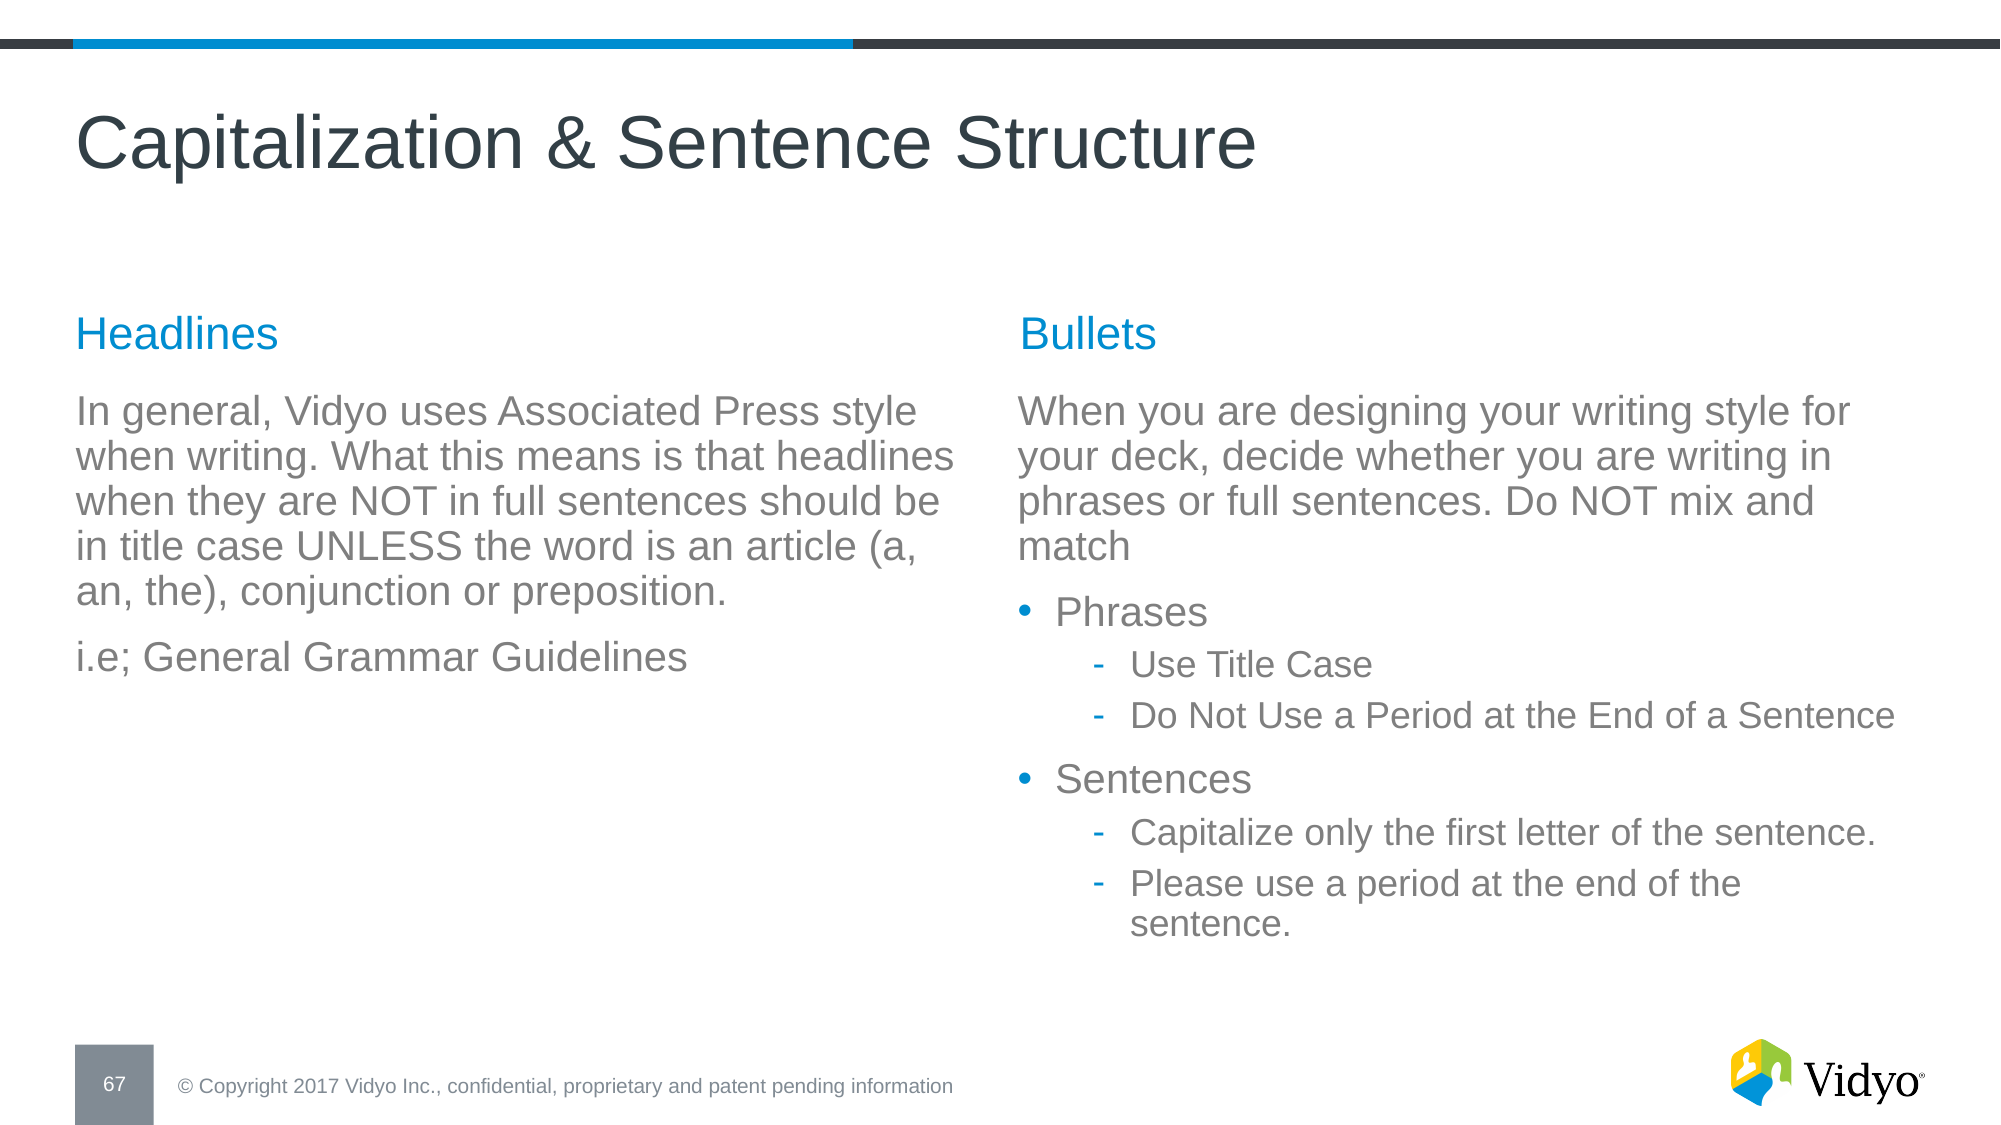

Capitalization & Sentence Structure

Headlines
Bullets
In general, Vidyo uses Associated Press style when writing. What this means is that headlines when they are NOT in full sentences should be in title case UNLESS the word is an article (a, an, the), conjunction or preposition.
i.e; General Grammar Guidelines
When you are designing your writing style for your deck, decide whether you are writing in phrases or full sentences. Do NOT mix and match
Phrases
Use Title Case
Do Not Use a Period at the End of a Sentence
Sentences
Capitalize only the first letter of the sentence.
Please use a period at the end of the sentence.